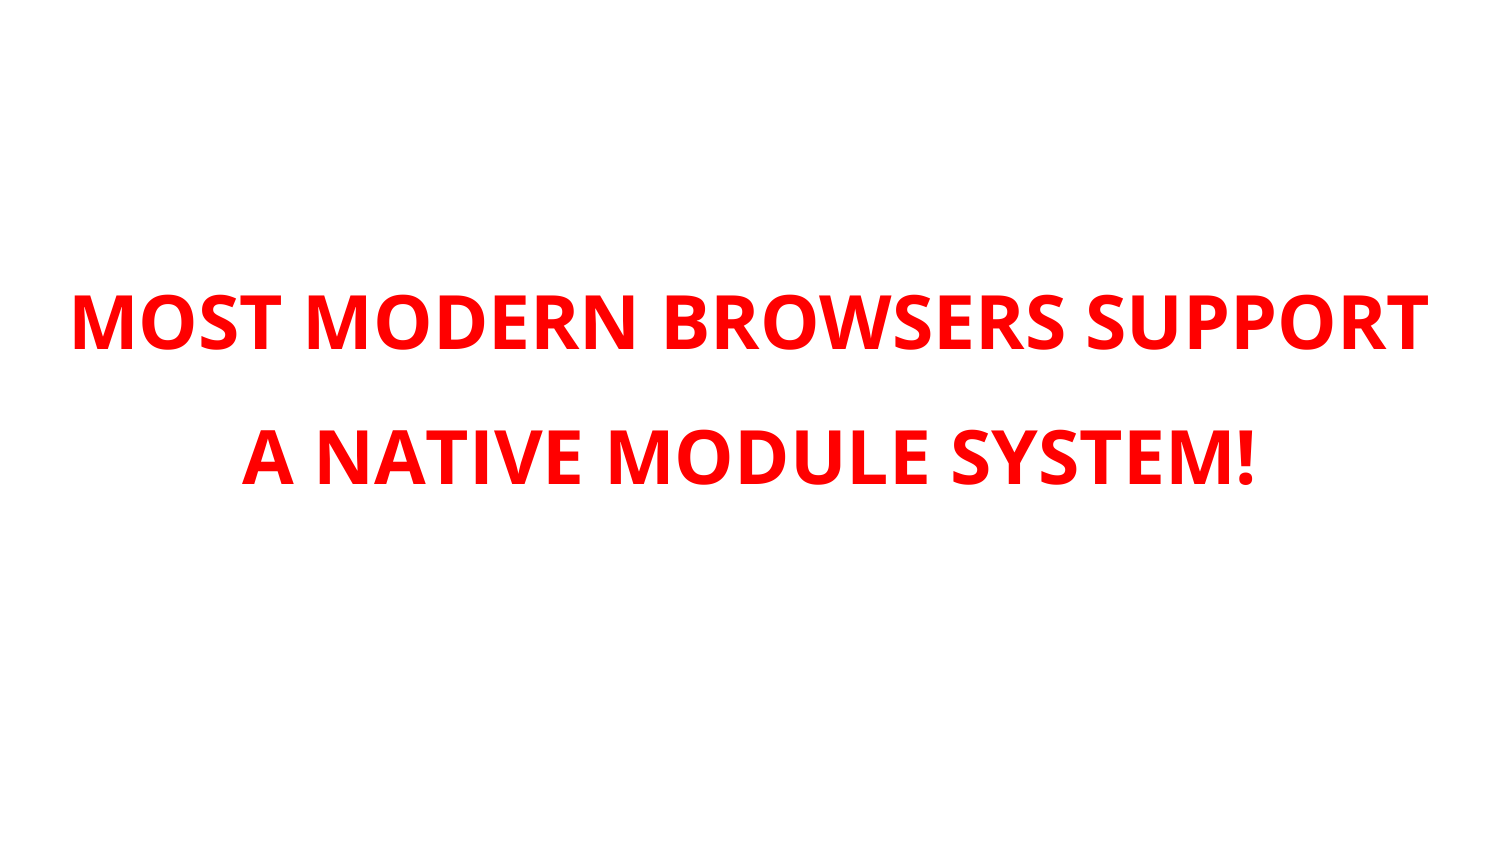

# MOST MODERN BROWSERS SUPPORT A NATIVE MODULE SYSTEM!